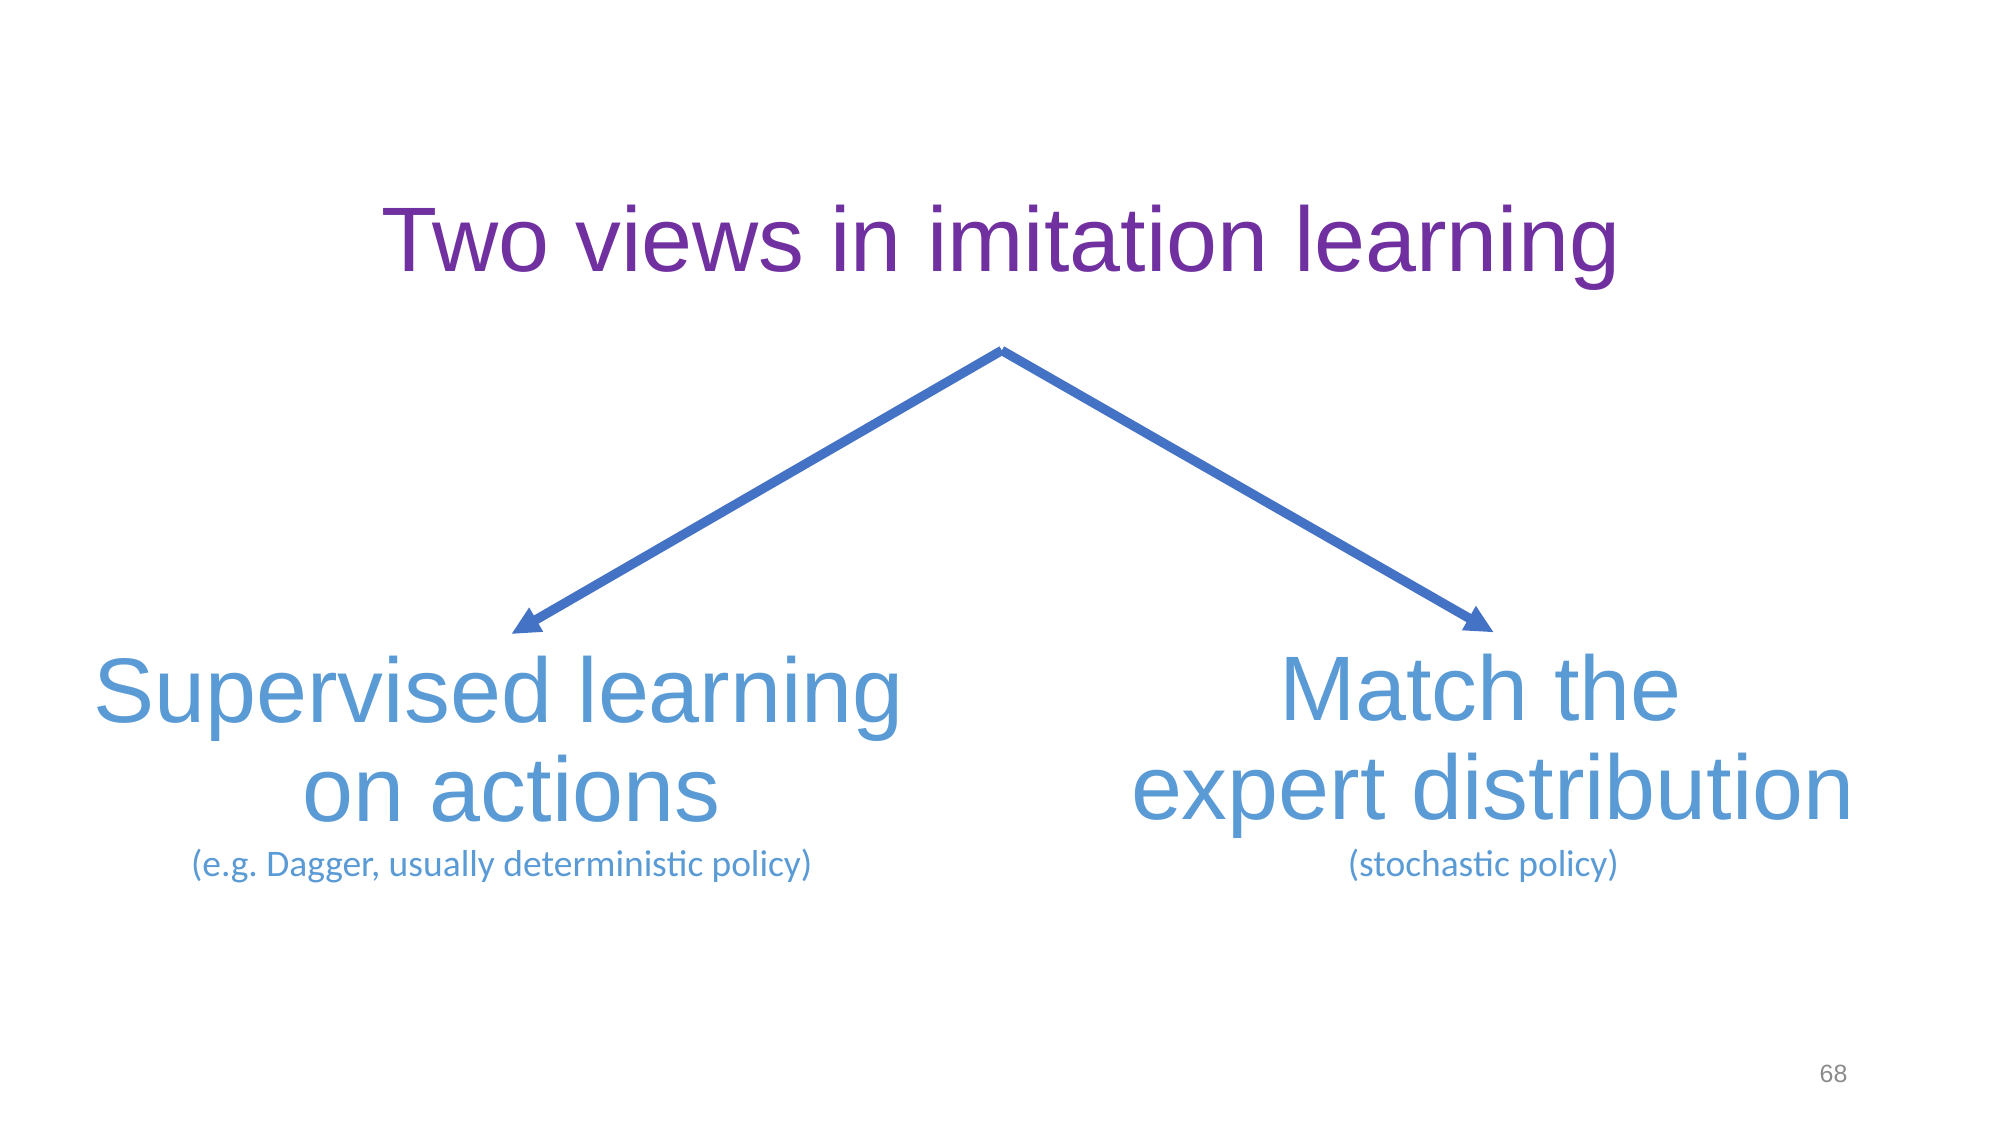

# Two views in imitation learning
Match the
expert distribution
Supervised learning
on actions

(e.g. Dagger, usually deterministic policy)

(stochastic policy)
68